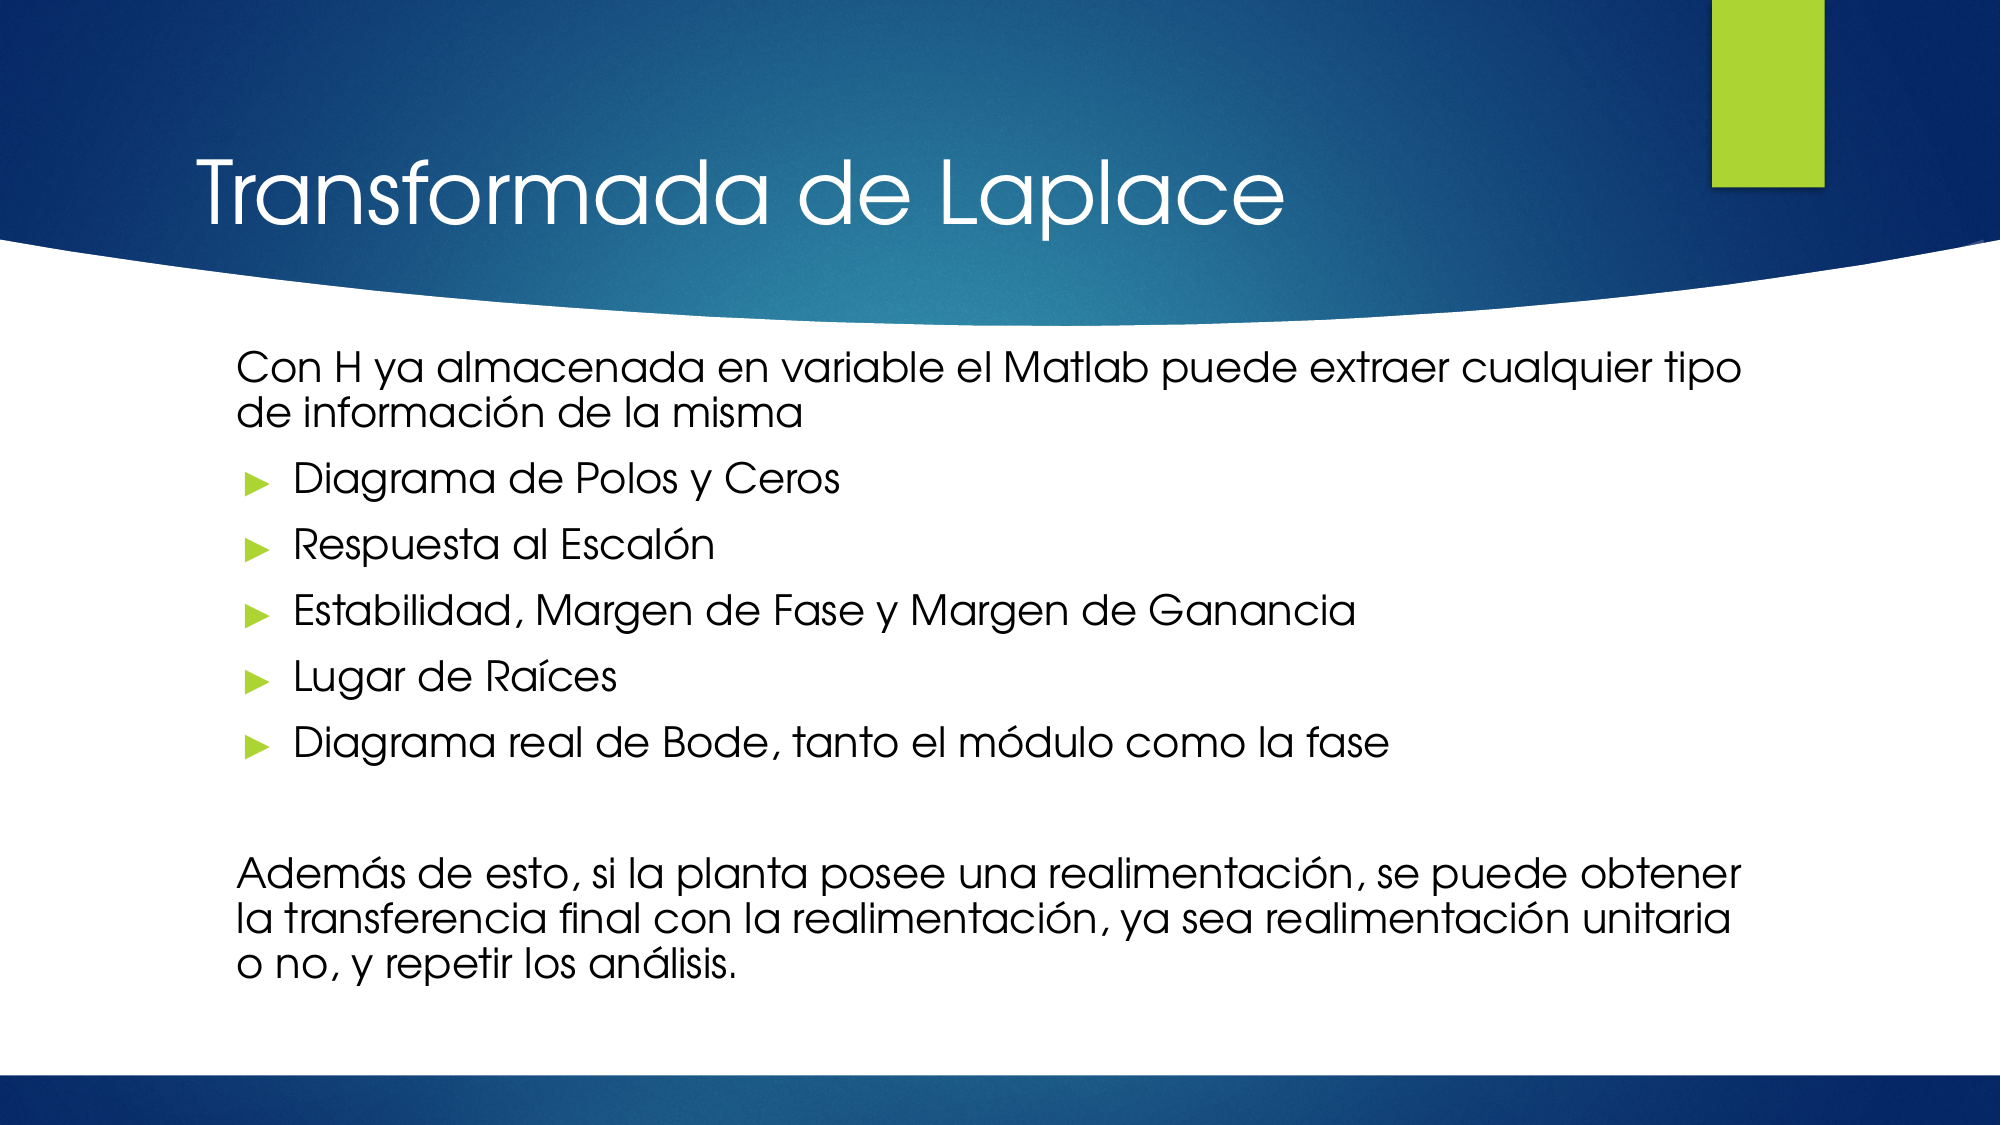

# Transformada de Laplace

Con H ya almacenada en variable el Matlab puede extraer cualquier tipo de información de la misma
Diagrama de Polos y Ceros
Respuesta al Escalón
Estabilidad, Margen de Fase y Margen de Ganancia
Lugar de Raíces
Diagrama real de Bode, tanto el módulo como la fase

Además de esto, si la planta posee una realimentación, se puede obtener la transferencia final con la realimentación, ya sea realimentación unitaria o no, y repetir los análisis.